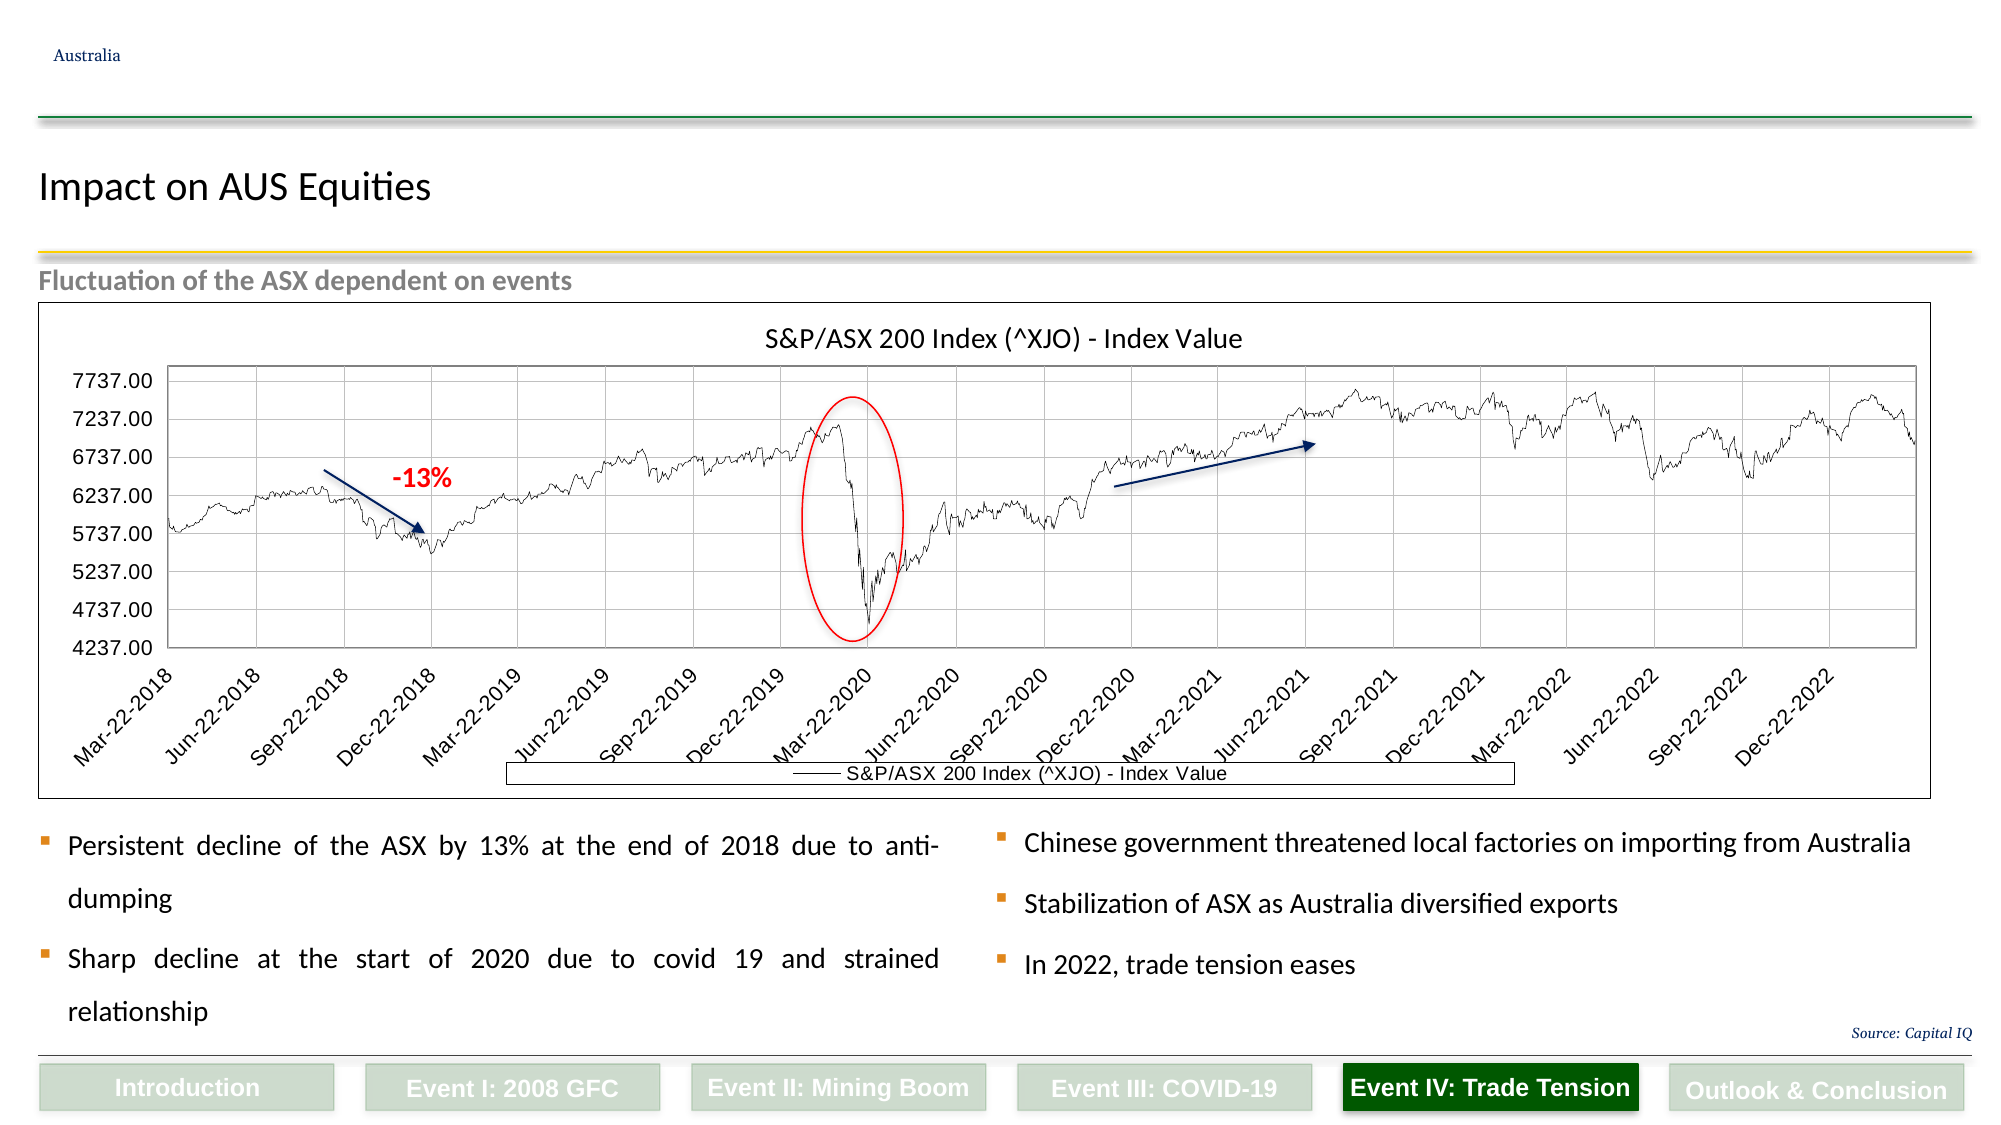

29
# Impact on AUS Equities
Fluctuation of the ASX dependent on events

### Chart: S&P/ASX 200 Index (^XJO) - Index Value

| Category |  |
|---|---|
| 43181 | 5937.150839417767 |
| 43182 | 5820.726561771449 |
| 43185 | 5790.4647755521755 |
| 43186 | 5832.299874887585 |
| 43187 | 5789.4648167143205 |
| 43188 | 5759.365448792179 |
| 43193 | 5751.9243690206085 |
| 43194 | 5761.351735363467 |
| 43195 | 5788.805736784835 |
| 43196 | 5788.739204208242 |
| 43199 | 5808.669093426504 |
| 43200 | 5856.969222142975 |
| 43201 | 5828.684018084399 |
| 43202 | 5815.531967375304 |
| 43203 | 5829.076727117664 |
| 43206 | 5841.33907564999 |
| 43207 | 5841.547364792036 |
| 43208 | 5861.421041765251 |
| 43209 | 5881.000493636684 |
| 43210 | 5868.776080778264 |
| 43213 | 5886.012875438526 |
| 43214 | 5921.5534820077755 |
| 43216 | 5910.772112657547 |
| 43217 | 5953.645569515059 |
| 43220 | 5982.732221745815 |
| 43221 | 6015.234003362055 |
| 43222 | 6050.184605173028 |
| 43223 | 6098.2751571384515 |
| 43224 | 6062.892883344359 |
| 43227 | 6084.472934216329 |
| 43228 | 6091.885346413466 |
| 43229 | 6108.023687066297 |
| 43230 | 6118.748371556803 |
| 43231 | 6116.187453798784 |
| 43234 | 6135.297015067103 |
| 43235 | 6097.818792166 |
| 43236 | 6106.9599602242915 |
| 43237 | 6094.2572149337475 |
| 43238 | 6087.357879923354 |
| 43241 | 6084.488616330492 |
| 43242 | 6041.870962834348 |
| 43243 | 6032.50623150196 |
| 43244 | 6037.080528836661 |
| 43245 | 6032.823975736777 |
| 43248 | 6004.02053307954 |
| 43249 | 6013.558339108157 |
| 43250 | 5984.734358084011 |
| 43251 | 6011.882592777161 |
| 43252 | 5990.389267563439 |
| 43255 | 6025.547700127115 |
| 43256 | 5994.875929182812 |
| 43257 | 6025.105676940617 |
| 43258 | 6057.29244179754 |
| 43259 | 6045.183029271418 |
| 43263 | 6054.437148298859 |
| 43264 | 6023.533102819211 |
| 43265 | 6016.635107098902 |
| 43266 | 6094.028849153201 |
| 43269 | 6104.127238093762 |
| 43270 | 6102.124034509603 |
| 43271 | 6172.579664830588 |
| 43272 | 6232.133844224728 |
| 43273 | 6225.224552944743 |
| 43276 | 6210.408153696055 |
| 43277 | 6197.611637594465 |
| 43278 | 6195.858600846046 |
| 43279 | 6215.388252802891 |
| 43280 | 6194.632554396524 |
| 43283 | 6177.79185633578 |
| 43284 | 6210.205715080139 |
| 43285 | 6183.386770490095 |
| 43286 | 6215.518953180131 |
| 43287 | 6272.2907251718825 |
| 43290 | 6286.040460995285 |
| 43291 | 6258.097228763602 |
| 43292 | 6215.59948099054 |
| 43293 | 6268.305427823754 |
| 43294 | 6268.3910136116065 |
| 43297 | 6241.51829302537 |
| 43298 | 6203.640012820368 |
| 43299 | 6245.110829694934 |
| 43300 | 6262.700186333566 |
| 43301 | 6285.851022093115 |
| 43304 | 6227.5555799190915 |
| 43305 | 6265.841824647544 |
| 43306 | 6247.645822154504 |
| 43307 | 6244.497504858477 |
| 43308 | 6300.227144025751 |
| 43311 | 6278.3923964571295 |
| 43312 | 6280.201038674716 |
| 43313 | 6275.717364094547 |
| 43314 | 6240.862392148052 |
| 43315 | 6234.776656047327 |
| 43318 | 6272.979237626602 |
| 43319 | 6253.93563891112 |
| 43320 | 6268.527864532736 |
| 43321 | 6297.65243406784 |
| 43322 | 6278.393482417285 |
| 43325 | 6252.171167345799 |
| 43326 | 6299.634815267402 |
| 43327 | 6329.018893369845 |
| 43328 | 6328.2934901102535 |
| 43329 | 6339.232660297316 |
| 43332 | 6344.993585071905 |
| 43333 | 6284.3779209285485 |
| 43334 | 6265.977575597703 |
| 43335 | 6244.370095051676 |
| 43336 | 6247.326839337684 |
| 43339 | 6268.870708421358 |
| 43340 | 6304.652771547699 |
| 43341 | 6352.236447393266 |
| 43342 | 6351.7620263127465 |
| 43343 | 6319.498202092467 |
| 43346 | 6310.874954275524 |
| 43347 | 6293.07083143492 |
| 43348 | 6230.446786605267 |
| 43349 | 6160.420266143571 |
| 43350 | 6143.8138644134515 |
| 43353 | 6141.697118458912 |
| 43354 | 6179.675560587779 |
| 43355 | 6175.920690851506 |
| 43356 | 6128.717045225666 |
| 43357 | 6165.329273029331 |
| 43360 | 6184.973263439982 |
| 43361 | 6161.45262115729 |
| 43362 | 6189.961165047069 |
| 43363 | 6169.451582128197 |
| 43364 | 6194.558805187348 |
| 43367 | 6186.873821134326 |
| 43368 | 6185.877514878336 |
| 43369 | 6192.275793818083 |
| 43370 | 6181.214947841335 |
| 43371 | 6207.5610087561145 |
| 43374 | 6172.260416100508 |
| 43375 | 6126.214473383677 |
| 43376 | 6146.070830205313 |
| 43377 | 6176.297370976854 |
| 43378 | 6185.485922471619 |
| 43381 | 6100.307589022595 |
| 43382 | 6041.070449758085 |
| 43383 | 6049.806909008564 |
| 43384 | 5883.7612089895865 |
| 43385 | 5895.670966435768 |
| 43388 | 5837.10043032515 |
| 43389 | 5869.881393760726 |
| 43390 | 5939.09459137848 |
| 43391 | 5942.414081557754 |
| 43392 | 5939.492940113677 |
| 43395 | 5904.93652320174 |
| 43396 | 5843.085719848212 |
| 43397 | 5829.025398669743 |
| 43398 | 5664.066179769546 |
| 43399 | 5665.158813226094 |
| 43402 | 5728.15472497169 |
| 43403 | 5805.101687884485 |
| 43404 | 5830.306968510361 |
| 43405 | 5840.795648815241 |
| 43406 | 5849.206576319491 |
| 43409 | 5818.143722570905 |
| 43410 | 5875.180146879964 |
| 43411 | 5896.868005353581 |
| 43412 | 5928.23588362057 |
| 43413 | 5921.848596173183 |
| 43416 | 5941.298500977965 |
| 43417 | 5834.226162404874 |
| 43418 | 5732.770349049317 |
| 43419 | 5736.018164944215 |
| 43420 | 5730.550873115637 |
| 43423 | 5693.659989228628 |
| 43424 | 5671.786446966413 |
| 43425 | 5642.772704468966 |
| 43426 | 5691.280627819695 |
| 43427 | 5716.204992156387 |
| 43430 | 5671.571021411859 |
| 43431 | 5728.282958350104 |
| 43432 | 5725.07821027645 |
| 43433 | 5758.416213644232 |
| 43434 | 5667.157136620581 |
| 43437 | 5771.162498339438 |
| 43438 | 5713.143474378916 |
| 43439 | 5668.351127419128 |
| 43440 | 5657.653167840962 |
| 43441 | 5681.49091952167 |
| 43444 | 5552.498758408908 |
| 43445 | 5575.8817025958015 |
| 43446 | 5653.4590125566665 |
| 43447 | 5661.61020394081 |
| 43448 | 5601.976263635281 |
| 43451 | 5658.273078137036 |
| 43452 | 5589.469092325254 |
| 43453 | 5580.595627854946 |
| 43454 | 5505.821844508206 |
| 43455 | 5467.639163038261 |
| 43458 | 5493.816896599142 |
| 43461 | 5597.237687121431 |
| 43462 | 5654.323798790461 |
| 43465 | 5646.369379084821 |
| 43467 | 5557.7549492911285 |
| 43468 | 5633.4048862663585 |
| 43469 | 5619.354933740293 |
| 43472 | 5683.188740341558 |
| 43473 | 5722.438786179228 |
| 43474 | 5778.288845424273 |
| 43475 | 5795.270038778043 |
| 43476 | 5774.583693877004 |
| 43479 | 5773.3720349469895 |
| 43480 | 5814.564569875493 |
| 43481 | 5835.159221910583 |
| 43482 | 5850.054206683106 |
| 43483 | 5879.593837656181 |
| 43486 | 5890.381536398068 |
| 43487 | 5858.788097326525 |
| 43488 | 5843.722373792209 |
| 43489 | 5865.692222561329 |
| 43490 | 5905.605082080318 |
| 43494 | 5874.165333892694 |
| 43495 | 5886.7134242437805 |
| 43496 | 5864.654491320471 |
| 43497 | 5862.830957931266 |
| 43500 | 5891.2010853923275 |
| 43501 | 6005.91522770149 |
| 43502 | 6026.145697858986 |
| 43503 | 6092.464225594971 |
| 43504 | 6071.4581954673995 |
| 43507 | 6060.849273756471 |
| 43508 | 6079.078060522966 |
| 43509 | 6063.569419166575 |
| 43510 | 6059.385315906609 |
| 43511 | 6066.101476159487 |
| 43514 | 6089.836360584818 |
| 43515 | 6106.87956825648 |
| 43516 | 6096.489640876651 |
| 43517 | 6139.248496942694 |
| 43518 | 6167.312713578059 |
| 43521 | 6186.3219610569995 |
| 43522 | 6128.391019348678 |
| 43523 | 6150.2698459146795 |
| 43524 | 6168.992346201231 |
| 43525 | 6192.732812266666 |
| 43528 | 6217.407533395841 |
| 43529 | 6199.292343442783 |
| 43530 | 6245.6153244718325 |
| 43531 | 6263.885007292187 |
| 43532 | 6203.7607472011005 |
| 43535 | 6180.190275103215 |
| 43536 | 6174.822533621563 |
| 43537 | 6161.185706781199 |
| 43538 | 6179.5885528851395 |
| 43539 | 6175.172810710421 |
| 43542 | 6190.527812137341 |
| 43543 | 6184.790480812465 |
| 43544 | 6165.3483948600815 |
| 43545 | 6167.16631714162 |
| 43546 | 6195.231543222615 |
| 43549 | 6126.210259479014 |
| 43550 | 6130.588300491827 |
| 43551 | 6135.971049810561 |
| 43552 | 6176.077740591421 |
| 43553 | 6180.730720106353 |
| 43556 | 6216.959220914565 |
| 43557 | 6242.360472077712 |
| 43558 | 6285.045680326773 |
| 43559 | 6232.7509202229485 |
| 43560 | 6181.258654694332 |
| 43563 | 6221.351842859669 |
| 43564 | 6221.815740975102 |
| 43565 | 6223.544270804759 |
| 43566 | 6198.671844832525 |
| 43567 | 6251.323390592584 |
| 43570 | 6251.4368703986465 |
| 43571 | 6277.447600344717 |
| 43572 | 6256.376044947561 |
| 43573 | 6259.814536694744 |
| 43578 | 6319.417608594312 |
| 43579 | 6382.143466064816 |
| 43581 | 6385.64586341239 |
| 43584 | 6359.49316131457 |
| 43585 | 6325.465576950631 |
| 43586 | 6375.8892973025295 |
| 43587 | 6338.407803176557 |
| 43588 | 6335.797277554656 |
| 43591 | 6283.724434308329 |
| 43592 | 6295.6788667026585 |
| 43593 | 6269.145566829085 |
| 43594 | 6295.328472430818 |
| 43595 | 6310.85220245839 |
| 43598 | 6297.591883980493 |
| 43599 | 6239.912622607016 |
| 43600 | 6284.204111404326 |
| 43601 | 6327.835437387456 |
| 43602 | 6365.299274145564 |
| 43605 | 6476.148912326836 |
| 43606 | 6500.140642124013 |
| 43607 | 6510.711621828282 |
| 43608 | 6491.793819775219 |
| 43609 | 6456.043484428003 |
| 43612 | 6451.892535945719 |
| 43613 | 6484.835002139986 |
| 43614 | 6440.026052387111 |
| 43615 | 6392.125646037771 |
| 43616 | 6396.852378287208 |
| 43619 | 6320.549564259083 |
| 43620 | 6332.363203079953 |
| 43621 | 6358.5207077378955 |
| 43622 | 6382.9640588069715 |
| 43623 | 6443.891475520551 |
| 43627 | 6546.293333149043 |
| 43628 | 6543.741922645377 |
| 43629 | 6542.415807817254 |
| 43630 | 6553.996652746426 |
| 43633 | 6530.91263020688 |
| 43634 | 6569.998868352563 |
| 43635 | 6648.1291474758755 |
| 43636 | 6687.412544849942 |
| 43637 | 6650.783076127482 |
| 43640 | 6665.436599853288 |
| 43641 | 6658.028097089109 |
| 43642 | 6640.48527666639 |
| 43643 | 6666.312333495509 |
| 43644 | 6618.7722461302665 |
| 43647 | 6648.06287305072 |
| 43648 | 6653.211596018877 |
| 43649 | 6685.45873540468 |
| 43650 | 6718.021593818745 |
| 43651 | 6751.284368539712 |
| 43654 | 6672.2496250147615 |
| 43655 | 6665.691011235202 |
| 43656 | 6689.7895366248285 |
| 43657 | 6716.139468499226 |
| 43658 | 6696.547439387441 |
| 43661 | 6652.989164199826 |
| 43662 | 6640.971297130688 |
| 43663 | 6673.255697335824 |
| 43664 | 6649.1151057981715 |
| 43665 | 6700.3471982217125 |
| 43668 | 6691.238011553914 |
| 43669 | 6724.627010967753 |
| 43670 | 6776.673745325874 |
| 43671 | 6818.028701421823 |
| 43672 | 6793.388460871925 |
| 43675 | 6825.7977739080025 |
| 43676 | 6845.083410743237 |
| 43677 | 6812.56028947625 |
| 43678 | 6788.926098919104 |
| 43679 | 6768.571199410261 |
| 43682 | 6640.3010926805055 |
| 43683 | 6478.0899775099915 |
| 43684 | 6519.45771421967 |
| 43685 | 6568.149135716704 |
| 43686 | 6584.433537692792 |
| 43689 | 6590.265515741011 |
| 43690 | 6568.537600319136 |
| 43691 | 6595.898104808815 |
| 43692 | 6408.094357340226 |
| 43693 | 6405.52787810273 |
| 43696 | 6467.434623347624 |
| 43697 | 6544.956577193843 |
| 43698 | 6483.265071474967 |
| 43699 | 6501.807800765447 |
| 43700 | 6523.131362936559 |
| 43703 | 6440.052993933212 |
| 43704 | 6471.216401453913 |
| 43705 | 6500.640180810271 |
| 43706 | 6507.394631718079 |
| 43707 | 6604.215132767065 |
| 43710 | 6579.407809762929 |
| 43711 | 6573.3972063899155 |
| 43712 | 6553.006464471853 |
| 43713 | 6613.164426584028 |
| 43714 | 6647.328423761052 |
| 43717 | 6647.963967444517 |
| 43718 | 6614.05562634409 |
| 43719 | 6638.040673939638 |
| 43720 | 6654.865848144221 |
| 43721 | 6669.177522140165 |
| 43724 | 6673.479839169901 |
| 43725 | 6695.2526439421 |
| 43726 | 6681.593956521843 |
| 43727 | 6717.4761804939 |
| 43728 | 6730.752303285562 |
| 43731 | 6749.723662298577 |
| 43732 | 6748.869037639098 |
| 43733 | 6710.2232712719815 |
| 43734 | 6677.581253165736 |
| 43735 | 6716.117129091133 |
| 43738 | 6688.348162052315 |
| 43739 | 6742.848578629114 |
| 43740 | 6639.94182092798 |
| 43741 | 6492.990305290246 |
| 43742 | 6517.079520455739 |
| 43745 | 6563.5615075645655 |
| 43746 | 6593.424853137766 |
| 43747 | 6546.724492515557 |
| 43748 | 6547.075714630038 |
| 43749 | 6606.80691680254 |
| 43752 | 6642.586407266325 |
| 43753 | 6652.006791178682 |
| 43754 | 6736.542729257028 |
| 43755 | 6684.684181507878 |
| 43756 | 6649.683614594148 |
| 43759 | 6652.507954914381 |
| 43760 | 6672.182243709449 |
| 43761 | 6673.092050759118 |
| 43762 | 6693.647369166334 |
| 43763 | 6739.220582907068 |
| 43766 | 6740.707212457419 |
| 43767 | 6745.418006901357 |
| 43768 | 6689.482368510894 |
| 43769 | 6663.374422301171 |
| 43770 | 6669.094693706255 |
| 43773 | 6686.86607845633 |
| 43774 | 6697.124017177009 |
| 43775 | 6660.1583166233295 |
| 43776 | 6726.634355222488 |
| 43777 | 6724.111343884143 |
| 43780 | 6772.524936919143 |
| 43781 | 6752.97106381729 |
| 43782 | 6698.358099066981 |
| 43783 | 6735.0533326593195 |
| 43784 | 6793.720755656864 |
| 43787 | 6766.82101423394 |
| 43788 | 6814.2188112398735 |
| 43789 | 6722.421655055597 |
| 43790 | 6672.911673668771 |
| 43791 | 6709.777006119099 |
| 43794 | 6731.408196962208 |
| 43795 | 6787.529774740519 |
| 43796 | 6850.600589849669 |
| 43797 | 6863.998392154651 |
| 43798 | 6845.99644612687 |
| 43801 | 6862.266526619094 |
| 43802 | 6712.293847643653 |
| 43803 | 6606.511721748436 |
| 43804 | 6682.952231570083 |
| 43805 | 6707.016162563657 |
| 43808 | 6730.025277621648 |
| 43809 | 6706.905044289264 |
| 43810 | 6752.636926825858 |
| 43811 | 6708.831328116067 |
| 43812 | 6739.677483173967 |
| 43815 | 6849.712116970996 |
| 43816 | 6847.283685679518 |
| 43817 | 6851.420120618536 |
| 43818 | 6833.113689232446 |
| 43819 | 6816.320847480694 |
| 43822 | 6785.141247670046 |
| 43823 | 6794.157087026218 |
| 43826 | 6821.6527631624795 |
| 43829 | 6804.8548559405845 |
| 43830 | 6684.074554858969 |
| 43832 | 6690.582679803968 |
| 43833 | 6733.491391878353 |
| 43836 | 6735.706579866371 |
| 43837 | 6826.437811969754 |
| 43838 | 6817.624859102491 |
| 43839 | 6874.230421190628 |
| 43840 | 6929.026506734869 |
| 43843 | 6903.669334163425 |
| 43844 | 6962.152288757389 |
| 43845 | 6994.8397564867255 |
| 43846 | 7041.780217069863 |
| 43847 | 7064.129920085822 |
| 43850 | 7079.51493655703 |
| 43851 | 7066.3452738744145 |
| 43852 | 7132.726984273232 |
| 43853 | 7087.962846864644 |
| 43854 | 7090.542583162626 |
| 43858 | 6994.455248084116 |
| 43859 | 7031.523083298303 |
| 43860 | 7008.429407729445 |
| 43861 | 7017.222152017045 |
| 43864 | 6923.2530328819985 |
| 43865 | 6948.744937315727 |
| 43866 | 6976.053025146038 |
| 43867 | 7049.199451150201 |
| 43868 | 7022.57969819905 |
| 43871 | 7012.529486907326 |
| 43872 | 7055.305453807977 |
| 43873 | 7088.229613267821 |
| 43874 | 7103.227625516373 |
| 43875 | 7130.204413267417 |
| 43878 | 7125.051630133263 |
| 43879 | 7113.701269479557 |
| 43880 | 7144.55853543143 |
| 43881 | 7162.493920667428 |
| 43882 | 7138.961954454204 |
| 43885 | 6978.27490459654 |
| 43886 | 6866.6043855573735 |
| 43887 | 6708.1032622771345 |
| 43888 | 6657.85247726557 |
| 43889 | 6441.209826088797 |
| 43892 | 6391.518155189403 |
| 43893 | 6435.68238979882 |
| 43894 | 6325.3752921169935 |
| 43895 | 6395.734624056126 |
| 43896 | 6216.211340527413 |
| 43899 | 5760.556386737229 |
| 43900 | 5939.645614762487 |
| 43901 | 5725.867075048163 |
| 43902 | 5304.6281987436 |
| 43903 | 5539.29551136085 |
| 43906 | 5002.015777885621 |
| 43907 | 5293.41011780609 |
| 43908 | 4953.201645586783 |
| 43909 | 4782.941496041164 |
| 43910 | 4816.6296183996565 |
| 43913 | 4546.034579383115 |
| 43914 | 4735.654916406984 |
| 43915 | 4998.066955824304 |
| 43916 | 5113.286763021869 |
| 43917 | 4842.428387882996 |
| 43920 | 5181.379721160102 |
| 43921 | 5076.8273490280035 |
| 43922 | 5258.636197294469 |
| 43923 | 5154.3020672458715 |
| 43924 | 5067.482628807998 |
| 43927 | 5286.809001138909 |
| 43928 | 5252.285476976324 |
| 43929 | 5206.942301568711 |
| 43930 | 5387.315348012503 |
| 43935 | 5488.107528916207 |
| 43936 | 5466.668020315187 |
| 43937 | 5416.281855520913 |
| 43938 | 5487.540573310354 |
| 43941 | 5353.008735700288 |
| 43942 | 5221.297446122114 |
| 43943 | 5221.248565676558 |
| 43944 | 5217.112369803289 |
| 43945 | 5242.621888697546 |
| 43948 | 5321.438465777564 |
| 43949 | 5313.0956823014 |
| 43950 | 5393.425299181454 |
| 43951 | 5522.353027611062 |
| 43952 | 5245.889707165661 |
| 43955 | 5319.846164799264 |
| 43956 | 5407.0670838564165 |
| 43957 | 5384.606659891263 |
| 43958 | 5364.203200453201 |
| 43959 | 5391.078223456782 |
| 43962 | 5461.22155377208 |
| 43963 | 5403.048950012055 |
| 43964 | 5421.851515467475 |
| 43965 | 5328.717779322831 |
| 43966 | 5404.806270383472 |
| 43969 | 5460.539707216761 |
| 43970 | 5559.520327693241 |
| 43971 | 5573.046230978577 |
| 43972 | 5550.431257488332 |
| 43973 | 5497.027289288768 |
| 43976 | 5615.586922883474 |
| 43977 | 5780.048858492161 |
| 43978 | 5775.010881166479 |
| 43979 | 5851.104641322454 |
| 43980 | 5755.68973481423 |
| 43983 | 5819.150629934933 |
| 43984 | 5835.092938987802 |
| 43985 | 5941.597936376377 |
| 43986 | 5991.821620477655 |
| 43987 | 5998.715360733092 |
| 43991 | 6144.948251542942 |
| 43992 | 6148.426135595936 |
| 43993 | 5960.63978903977 |
| 43994 | 5847.813460126308 |
| 43997 | 5719.829120676715 |
| 43998 | 5942.301970023879 |
| 43999 | 5991.7728077146385 |
| 44000 | 5936.468441614008 |
| 44001 | 5942.578746811737 |
| 44004 | 5944.5442771191565 |
| 44005 | 5954.406590125775 |
| 44006 | 5965.745101119588 |
| 44007 | 5817.675688846672 |
| 44008 | 5904.07952551869 |
| 44011 | 5815.031200560903 |
| 44012 | 5897.882053991023 |
| 44013 | 5934.398101892758 |
| 44014 | 6032.713353924686 |
| 44015 | 6057.877125796656 |
| 44018 | 6014.607120274968 |
| 44019 | 6012.923627542924 |
| 44020 | 5920.300816071163 |
| 44021 | 5955.455081011622 |
| 44022 | 5919.216580851898 |
| 44025 | 5977.516324440724 |
| 44026 | 5941.080813888075 |
| 44027 | 6052.923226432165 |
| 44028 | 6010.863585205794 |
| 44029 | 6033.626260180038 |
| 44032 | 6001.565836629314 |
| 44033 | 6156.296935022009 |
| 44034 | 6075.064375657622 |
| 44035 | 6094.496587711847 |
| 44036 | 6023.998187851993 |
| 44039 | 6044.172623183878 |
| 44040 | 6020.549750797805 |
| 44041 | 6006.385332159629 |
| 44042 | 6051.080404776682 |
| 44043 | 5927.780634372552 |
| 44046 | 5926.092293678014 |
| 44047 | 6037.554182460355 |
| 44048 | 6001.296252638191 |
| 44049 | 6042.19058990639 |
| 44050 | 6004.838518974548 |
| 44053 | 6110.198979294014 |
| 44054 | 6138.650311085002 |
| 44055 | 6132.048919920365 |
| 44056 | 6090.9958402913835 |
| 44057 | 6126.249213505502 |
| 44060 | 6076.379090858854 |
| 44061 | 6123.36185763111 |
| 44062 | 6167.640595250866 |
| 44063 | 6120.02362905562 |
| 44064 | 6111.183564492206 |
| 44067 | 6129.571764466501 |
| 44068 | 6161.391148624215 |
| 44069 | 6116.361212675195 |
| 44070 | 6126.2309494179735 |
| 44071 | 6073.812675360084 |
| 44074 | 6060.4624247816655 |
| 44075 | 5953.404780193021 |
| 44076 | 6063.20890825515 |
| 44077 | 6112.605654299124 |
| 44078 | 5925.509040143211 |
| 44081 | 5944.806857149813 |
| 44082 | 6007.835675692053 |
| 44083 | 5878.629623703547 |
| 44084 | 5908.517102715297 |
| 44085 | 5859.422184929883 |
| 44088 | 5899.5237086541865 |
| 44089 | 5894.8286447222345 |
| 44090 | 5956.132187746784 |
| 44091 | 5883.216066049221 |
| 44092 | 5864.503914117297 |
| 44095 | 5822.623685915801 |
| 44096 | 5784.065268033181 |
| 44097 | 5923.925729070831 |
| 44098 | 5875.943666939097 |
| 44099 | 5964.922438235872 |
| 44102 | 5952.315465884806 |
| 44103 | 5952.054951311392 |
| 44104 | 5815.940691842397 |
| 44105 | 5872.933764845986 |
| 44106 | 5791.501036375429 |
| 44109 | 5941.582663153102 |
| 44110 | 5962.071030615859 |
| 44111 | 6036.382117865411 |
| 44112 | 6102.041647711505 |
| 44113 | 6102.168838731687 |
| 44116 | 6131.965396106441 |
| 44117 | 6195.7470039091095 |
| 44118 | 6179.16721151904 |
| 44119 | 6210.300377322615 |
| 44120 | 6176.79227334749 |
| 44123 | 6229.382840774603 |
| 44124 | 6184.577813402523 |
| 44125 | 6191.803714659063 |
| 44126 | 6173.754075961779 |
| 44127 | 6167.046926771925 |
| 44130 | 6155.628096469046 |
| 44131 | 6051.020045513687 |
| 44132 | 6057.739089874185 |
| 44133 | 5960.340093187362 |
| 44134 | 5927.579970780113 |
| 44137 | 5951.296470818832 |
| 44138 | 6066.362672273012 |
| 44139 | 6062.127692680794 |
| 44140 | 6139.612620046922 |
| 44141 | 6190.178475092976 |
| 44144 | 6298.796979771929 |
| 44145 | 6340.532529505743 |
| 44146 | 6449.679538438969 |
| 44147 | 6418.223180354859 |
| 44148 | 6405.221867168973 |
| 44151 | 6484.326812523644 |
| 44152 | 6498.210609019179 |
| 44153 | 6531.0979186156155 |
| 44154 | 6547.2249654975085 |
| 44155 | 6539.17426567029 |
| 44158 | 6561.5862563424635 |
| 44159 | 6644.065779495227 |
| 44160 | 6683.330744226076 |
| 44161 | 6636.375827181427 |
| 44162 | 6601.051888374343 |
| 44165 | 6517.807177546538 |
| 44166 | 6588.537007759445 |
| 44167 | 6590.204321416513 |
| 44168 | 6615.27021528186 |
| 44169 | 6634.082149284723 |
| 44172 | 6675.020938506395 |
| 44173 | 6687.732810634912 |
| 44174 | 6728.47384533892 |
| 44175 | 6683.12290414036 |
| 44176 | 6642.580132750155 |
| 44179 | 6660.248394232636 |
| 44180 | 6631.343575504383 |
| 44181 | 6679.225555327401 |
| 44182 | 6756.673119115119 |
| 44183 | 6675.468146144871 |
| 44186 | 6669.885430392931 |
| 44187 | 6599.57113832237 |
| 44188 | 6643.13499050276 |
| 44189 | 6664.772926333153 |
| 44194 | 6700.290611579127 |
| 44195 | 6682.432287794678 |
| 44196 | 6587.095513813023 |
| 44200 | 6684.247018646262 |
| 44201 | 6681.8575438163525 |
| 44202 | 6607.053966481407 |
| 44203 | 6711.952899222586 |
| 44204 | 6757.86908167207 |
| 44207 | 6697.161409520695 |
| 44208 | 6679.08294221882 |
| 44209 | 6686.6021728703445 |
| 44210 | 6715.34992087312 |
| 44211 | 6715.4319139036015 |
| 44214 | 6663.035867600326 |
| 44215 | 6742.618895801987 |
| 44216 | 6770.401527708644 |
| 44217 | 6823.711822520343 |
| 44218 | 6800.3655753759085 |
| 44221 | 6824.712833537414 |
| 44223 | 6780.565564738731 |
| 44224 | 6649.693989141384 |
| 44225 | 6607.357307794409 |
| 44228 | 6662.963175624761 |
| 44229 | 6762.601917374175 |
| 44230 | 6824.60489586538 |
| 44231 | 6765.496156213683 |
| 44232 | 6840.530736583654 |
| 44235 | 6880.67735487221 |
| 44236 | 6821.22498139769 |
| 44237 | 6856.903710819743 |
| 44238 | 6850.109471061923 |
| 44239 | 6806.7413945592 |
| 44242 | 6868.915502262441 |
| 44243 | 6917.274342978408 |
| 44244 | 6885.220622082833 |
| 44245 | 6885.872870669505 |
| 44246 | 6793.793019278467 |
| 44249 | 6780.894002010977 |
| 44250 | 6839.171070265152 |
| 44251 | 6777.817042901643 |
| 44252 | 6834.030583256849 |
| 44253 | 6673.267995261696 |
| 44256 | 6789.552315240191 |
| 44257 | 6762.271809147859 |
| 44258 | 6817.98069515276 |
| 44259 | 6760.711004690958 |
| 44260 | 6710.845939228907 |
| 44263 | 6739.572050390997 |
| 44264 | 6771.160761314653 |
| 44265 | 6714.104998978758 |
| 44266 | 6713.922346683084 |
| 44267 | 6766.810363793982 |
| 44270 | 6773.012892091149 |
| 44271 | 6827.135902193845 |
| 44272 | 6795.231391041572 |
| 44273 | 6745.910010827258 |
| 44274 | 6708.221606894299 |
| 44277 | 6752.45551864698 |
| 44278 | 6745.400524690292 |
| 44279 | 6778.768801785248 |
| 44280 | 6790.557700046377 |
| 44281 | 6824.229107215291 |
| 44284 | 6799.492595026111 |
| 44285 | 6738.446553908392 |
| 44286 | 6790.666451715131 |
| 44287 | 6828.694374091526 |
| 44292 | 6885.8635507688105 |
| 44293 | 6928.019238392015 |
| 44294 | 6998.769340394479 |
| 44295 | 6995.174244370168 |
| 44298 | 6973.9552175892495 |
| 44299 | 6976.92283923696 |
| 44300 | 7023.09899562751 |
| 44301 | 7058.623002036706 |
| 44302 | 7063.454295618688 |
| 44305 | 7065.637463255523 |
| 44306 | 7017.764659772019 |
| 44307 | 6997.482638752137 |
| 44308 | 7055.449371494871 |
| 44309 | 7060.706615295481 |
| 44312 | 7045.558138403934 |
| 44313 | 7033.830305739982 |
| 44314 | 7064.667704532896 |
| 44315 | 7082.279938887444 |
| 44316 | 7025.8173943297425 |
| 44319 | 7028.797635075449 |
| 44320 | 7067.854012803408 |
| 44321 | 7095.816146422965 |
| 44322 | 7061.69302031391 |
| 44323 | 7080.8279197750535 |
| 44326 | 7172.803113730708 |
| 44327 | 7096.969262185707 |
| 44328 | 7044.873565543048 |
| 44329 | 6982.721025974076 |
| 44330 | 7014.241274576069 |
| 44333 | 7023.563070069866 |
| 44334 | 7065.981235961279 |
| 44335 | 6931.662303652747 |
| 44336 | 7019.563710845014 |
| 44337 | 7030.25524540953 |
| 44340 | 7045.9318252480325 |
| 44341 | 7115.188441268862 |
| 44342 | 7092.5263464833315 |
| 44343 | 7094.873969901007 |
| 44344 | 7179.508091459914 |
| 44347 | 7161.6268395827265 |
| 44348 | 7142.5686199945785 |
| 44349 | 7217.817866103664 |
| 44350 | 7260.146796728175 |
| 44351 | 7295.351699772815 |
| 44354 | 7281.893283235553 |
| 44355 | 7292.589606761875 |
| 44356 | 7270.202365989619 |
| 44357 | 7302.499397760551 |
| 44358 | 7312.333081040069 |
| 44362 | 7379.470341018652 |
| 44363 | 7386.174112741284 |
| 44364 | 7359.035790098529 |
| 44365 | 7368.851019211986 |
| 44368 | 7235.31425897325 |
| 44369 | 7342.200487085613 |
| 44370 | 7298.452123484647 |
| 44371 | 7275.270976193262 |
| 44372 | 7308.0450803569 |
| 44375 | 7307.288990757354 |
| 44376 | 7301.237681590839 |
| 44377 | 7313.02296719748 |
| 44378 | 7265.574029903863 |
| 44379 | 7308.553877064331 |
| 44382 | 7314.951171401248 |
| 44383 | 7261.775508348078 |
| 44384 | 7326.850894590535 |
| 44385 | 7341.424984475868 |
| 44386 | 7273.294572021576 |
| 44389 | 7333.464526213007 |
| 44390 | 7332.056061689694 |
| 44391 | 7354.694208306433 |
| 44392 | 7335.917661503078 |
| 44393 | 7348.122827041061 |
| 44396 | 7285.981559269364 |
| 44397 | 7252.229220056085 |
| 44398 | 7308.719502734019 |
| 44399 | 7386.407023113251 |
| 44400 | 7394.351387399252 |
| 44403 | 7394.26526369902 |
| 44404 | 7431.362231970687 |
| 44405 | 7379.286816360854 |
| 44406 | 7417.391268249625 |
| 44407 | 7392.623621737264 |
| 44410 | 7491.449486147867 |
| 44411 | 7474.480004658479 |
| 44412 | 7503.18021859762 |
| 44413 | 7511.147292952135 |
| 44414 | 7538.415742954279 |
| 44417 | 7538.414025485224 |
| 44418 | 7562.560820506685 |
| 44419 | 7584.303080011887 |
| 44420 | 7588.185640646425 |
| 44421 | 7628.922626541864 |
| 44424 | 7582.4549660416515 |
| 44425 | 7511.03012997899 |
| 44426 | 7502.147643271927 |
| 44427 | 7464.636736926593 |
| 44428 | 7460.872108279892 |
| 44431 | 7489.9282063761775 |
| 44432 | 7502.982182070283 |
| 44433 | 7531.864838289336 |
| 44434 | 7491.224854210783 |
| 44435 | 7488.286112563613 |
| 44438 | 7504.535911576291 |
| 44439 | 7534.89956494007 |
| 44440 | 7527.13375575012 |
| 44441 | 7485.744780684751 |
| 44442 | 7522.910131141084 |
| 44445 | 7528.49086909791 |
| 44446 | 7530.339166133425 |
| 44447 | 7512.012096000809 |
| 44448 | 7369.526161338089 |
| 44449 | 7406.627138858979 |
| 44452 | 7425.208753848437 |
| 44453 | 7437.298562979773 |
| 44454 | 7417.031809642128 |
| 44455 | 7460.214534808504 |
| 44456 | 7403.721494875332 |
| 44459 | 7248.170088497523 |
| 44460 | 7273.826175251558 |
| 44461 | 7296.943072000674 |
| 44462 | 7370.216721281361 |
| 44463 | 7342.622384758231 |
| 44466 | 7384.1735113229715 |
| 44467 | 7275.552076290235 |
| 44468 | 7196.713193183031 |
| 44469 | 7332.159324891264 |
| 44470 | 7185.545470080498 |
| 44473 | 7278.538238108785 |
| 44474 | 7248.356354551623 |
| 44475 | 7206.545218212878 |
| 44476 | 7256.661792850607 |
| 44477 | 7320.090821239141 |
| 44480 | 7299.794564255363 |
| 44481 | 7280.72860622644 |
| 44482 | 7272.543302396913 |
| 44483 | 7311.730702892023 |
| 44484 | 7361.976693212937 |
| 44487 | 7381.068454682184 |
| 44488 | 7374.850181693336 |
| 44489 | 7413.671083610569 |
| 44490 | 7415.370094710407 |
| 44491 | 7415.475043205035 |
| 44494 | 7440.9967562435795 |
| 44495 | 7443.420431441055 |
| 44496 | 7448.707987473739 |
| 44497 | 7430.37716040869 |
| 44498 | 7323.736944424906 |
| 44501 | 7370.776322003061 |
| 44502 | 7324.321556946271 |
| 44503 | 7392.727156180898 |
| 44504 | 7427.986648922372 |
| 44505 | 7456.9359842808235 |
| 44508 | 7452.208772156763 |
| 44509 | 7434.1990941181375 |
| 44510 | 7423.90423833684 |
| 44511 | 7381.948424948316 |
| 44512 | 7443.048153334779 |
| 44515 | 7470.109426728865 |
| 44516 | 7420.434716181925 |
| 44517 | 7369.933346227497 |
| 44518 | 7379.202859972561 |
| 44519 | 7396.544825870972 |
| 44522 | 7353.077937307354 |
| 44523 | 7410.5651315559 |
| 44524 | 7399.4402322073865 |
| 44525 | 7407.292156767847 |
| 44526 | 7279.347475290694 |
| 44529 | 7239.81910666394 |
| 44530 | 7255.969794237103 |
| 44531 | 7235.850485752187 |
| 44532 | 7225.18035401086 |
| 44533 | 7241.166440221434 |
| 44536 | 7245.070859773553 |
| 44537 | 7313.897331003279 |
| 44538 | 7405.446434696442 |
| 44539 | 7384.456003379142 |
| 44540 | 7353.511035900497 |
| 44543 | 7379.261417145383 |
| 44544 | 7378.384675650777 |
| 44545 | 7327.080379152747 |
| 44546 | 7295.660362822471 |
| 44547 | 7303.974169294976 |
| 44550 | 7292.160058867184 |
| 44551 | 7355.048071641672 |
| 44552 | 7364.767788307033 |
| 44553 | 7387.568843354762 |
| 44554 | 7420.295123111799 |
| 44559 | 7509.805301164147 |
| 44560 | 7513.3725568377295 |
| 44561 | 7444.641511233622 |
| 44565 | 7589.757094913316 |
| 44566 | 7565.845089215632 |
| 44567 | 7358.315091176015 |
| 44568 | 7453.347006157978 |
| 44571 | 7447.069984853674 |
| 44572 | 7390.123006771909 |
| 44573 | 7438.902886735222 |
| 44574 | 7474.35571401226 |
| 44575 | 7393.8594752134595 |
| 44578 | 7417.304919851836 |
| 44579 | 7408.775062740261 |
| 44580 | 7332.495584282053 |
| 44581 | 7342.385873171058 |
| 44582 | 7175.814184264981 |
| 44585 | 7139.54752945578 |
| 44586 | 6961.625742458928 |
| 44588 | 6838.282040638583 |
| 44589 | 6988.143273650871 |
| 44592 | 6971.632345268067 |
| 44593 | 7006.034503784081 |
| 44594 | 7087.6871341444385 |
| 44595 | 7078.0124976545585 |
| 44596 | 7120.212188915201 |
| 44599 | 7110.84907522181 |
| 44600 | 7186.691070179848 |
| 44601 | 7268.33372728806 |
| 44602 | 7288.453393 |
| 44603 | 7217.269674 |
| 44606 | 7243.911386 |
| 44607 | 7206.932021004951 |
| 44608 | 7284.932098024292 |
| 44609 | 7296.175960271665 |
| 44610 | 7221.715642377119 |
| 44613 | 7233.62723919802 |
| 44614 | 7161.275635750116 |
| 44615 | 7205.686838121387 |
| 44616 | 6990.62657589053 |
| 44617 | 6997.814279 |
| 44620 | 7049.124604 |
| 44621 | 7096.546712127325 |
| 44622 | 7116.657713484776 |
| 44623 | 7151.404373856488 |
| 44624 | 7110.828377991483 |
| 44627 | 7038.585675206327 |
| 44628 | 6980.328837657028 |
| 44629 | 7053.033852545911 |
| 44630 | 7130.832892383769 |
| 44631 | 7063.6006565727785 |
| 44634 | 7149.40293778797 |
| 44635 | 7097.445665943215 |
| 44636 | 7175.2348092191 |
| 44637 | 7250.796399094199 |
| 44638 | 7294.354028192615 |
| 44641 | 7278.5486907499935 |
| 44642 | 7341.101410063361 |
| 44643 | 7377.869035099966 |
| 44644 | 7387.0650772080535 |
| 44645 | 7406.247830669244 |
| 44648 | 7412.417299128929 |
| 44649 | 7464.262586612751 |
| 44650 | 7514.523093804092 |
| 44651 | 7499.587765157634 |
| 44652 | 7493.798594631279 |
| 44655 | 7513.731504243543 |
| 44656 | 7527.856396805944 |
| 44657 | 7490.087782137611 |
| 44658 | 7442.83380163689 |
| 44659 | 7477.99134831204 |
| 44662 | 7485.188486649539 |
| 44663 | 7453.980765963165 |
| 44664 | 7479.016272811236 |
| 44665 | 7523.431299246757 |
| 44670 | 7565.207317034319 |
| 44671 | 7569.230244457119 |
| 44672 | 7592.789311789974 |
| 44673 | 7473.278246790911 |
| 44677 | 7317.978133936628 |
| 44678 | 7261.166527995414 |
| 44679 | 7356.886067223783 |
| 44680 | 7435.013462514822 |
| 44683 | 7346.989706184317 |
| 44684 | 7316.186229317158 |
| 44685 | 7304.677851728671 |
| 44686 | 7364.65006965182 |
| 44687 | 7205.63841728515 |
| 44690 | 7120.653111020233 |
| 44691 | 7051.155352757051 |
| 44692 | 7064.682379292592 |
| 44693 | 6941.031038069612 |
| 44694 | 7075.112101717538 |
| 44697 | 7093.026726857043 |
| 44698 | 7112.527842469144 |
| 44699 | 7182.661331690183 |
| 44700 | 7064.459847587476 |
| 44701 | 7145.644148563897 |
| 44704 | 7148.892225417736 |
| 44705 | 7128.8315151820325 |
| 44706 | 7155.23690404393 |
| 44707 | 7105.880892236947 |
| 44708 | 7182.708504954147 |
| 44711 | 7286.559239396159 |
| 44712 | 7211.172371162857 |
| 44713 | 7233.97526029956 |
| 44714 | 7175.938524851123 |
| 44715 | 7238.754295383648 |
| 44718 | 7206.275276812624 |
| 44719 | 7095.742018393097 |
| 44720 | 7121.102783005745 |
| 44721 | 7019.745013467188 |
| 44722 | 6931.979391693858 |
| 44726 | 6686.0271872219355 |
| 44727 | 6601.030919855025 |
| 44728 | 6591.096006919558 |
| 44729 | 6474.797126239366 |
| 44732 | 6433.368350063456 |
| 44733 | 6523.804477986525 |
| 44734 | 6508.543626839305 |
| 44735 | 6528.444608721948 |
| 44736 | 6578.696824727234 |
| 44739 | 6705.95120111545 |
| 44740 | 6763.640593186421 |
| 44741 | 6700.225362550473 |
| 44742 | 6568.063660852215 |
| 44743 | 6539.913282893557 |
| 44746 | 6612.568217347413 |
| 44747 | 6629.33452741763 |
| 44748 | 6594.4840716307135 |
| 44749 | 6647.95643308058 |
| 44750 | 6678.011443918126 |
| 44753 | 6602.157929187066 |
| 44754 | 6606.283937673687 |
| 44755 | 6621.555652227682 |
| 44756 | 6650.617105185579 |
| 44757 | 6605.569974690399 |
| 44760 | 6687.138466818728 |
| 44761 | 6649.597235507362 |
| 44762 | 6759.209371497078 |
| 44763 | 6794.280125547214 |
| 44764 | 6791.499814887721 |
| 44767 | 6789.932708559851 |
| 44768 | 6807.271727942852 |
| 44769 | 6823.234131376882 |
| 44770 | 6889.745800953247 |
| 44771 | 6945.150126485791 |
| 44774 | 6992.9730475843535 |
| 44775 | 6998.0509036810245 |
| 44776 | 6975.94533029633 |
| 44777 | 6974.93219170877 |
| 44778 | 7015.560075451924 |
| 44781 | 7020.622229533226 |
| 44782 | 7029.830607280709 |
| 44783 | 6992.672407034518 |
| 44784 | 7070.952419485327 |
| 44785 | 7032.505199588133 |
| 44788 | 7064.340019240961 |
| 44789 | 7105.387373824364 |
| 44790 | 7127.683455965784 |
| 44791 | 7112.778014605941 |
| 44792 | 7114.4612321060295 |
| 44795 | 7046.874442190002 |
| 44796 | 6961.8065016025885 |
| 44797 | 6998.123367494451 |
| 44798 | 7048.126215238499 |
| 44799 | 7104.06057076785 |
| 44802 | 6965.485581290229 |
| 44803 | 6998.3309894122 |
| 44804 | 6986.756571911025 |
| 44805 | 6845.5962627387 |
| 44806 | 6828.708104279797 |
| 44809 | 6852.221611333736 |
| 44810 | 6826.536090233155 |
| 44811 | 6729.335527943388 |
| 44812 | 6848.66733515034 |
| 44813 | 6894.176147177007 |
| 44816 | 6964.4641135321235 |
| 44817 | 7009.68550925095 |
| 44818 | 6828.617281759598 |
| 44819 | 6842.8854040011465 |
| 44820 | 6739.077846997007 |
| 44823 | 6719.916690040059 |
| 44824 | 6806.428857745416 |
| 44825 | 6700.221756155437 |
| 44827 | 6574.732464872562 |
| 44830 | 6469.411277372094 |
| 44831 | 6496.161018297611 |
| 44832 | 6462.027330778962 |
| 44833 | 6554.968208123707 |
| 44834 | 6474.1976268977005 |
| 44837 | 6456.865647822174 |
| 44838 | 6699.289131076671 |
| 44839 | 6815.679107649416 |
| 44840 | 6817.523383330936 |
| 44841 | 6762.771222954463 |
| 44844 | 6667.75364347135 |
| 44845 | 6644.9865564313395 |
| 44846 | 6647.541281115792 |
| 44847 | 6642.611356159462 |
| 44848 | 6758.827465000586 |
| 44851 | 6664.440097569824 |
| 44852 | 6779.216760564196 |
| 44853 | 6800.0552078111505 |
| 44854 | 6730.733081016312 |
| 44855 | 6676.75485813701 |
| 44858 | 6779.362361729189 |
| 44859 | 6798.615628225856 |
| 44860 | 6810.869156808931 |
| 44861 | 6845.133422701901 |
| 44862 | 6785.719844454837 |
| 44865 | 6863.458607058464 |
| 44866 | 6976.856518799505 |
| 44867 | 6986.657724535097 |
| 44868 | 6857.880103177669 |
| 44869 | 6892.458720709806 |
| 44872 | 6933.705681038871 |
| 44873 | 6958.87102407673 |
| 44874 | 6999.2959577603315 |
| 44875 | 6964.016377703314 |
| 44876 | 7157.9515274440055 |
| 44879 | 7146.34540745907 |
| 44880 | 7141.633706111938 |
| 44881 | 7122.240027098049 |
| 44882 | 7135.651395162973 |
| 44883 | 7151.831803128177 |
| 44886 | 7139.2531461761155 |
| 44887 | 7181.295107836958 |
| 44888 | 7231.766150672245 |
| 44889 | 7241.751195380061 |
| 44890 | 7259.483061035917 |
| 44893 | 7229.141907464143 |
| 44894 | 7253.307673956019 |
| 44895 | 7284.172536234351 |
| 44896 | 7354.4184489278 |
| 44897 | 7301.4629043616205 |
| 44900 | 7325.6043860749905 |
| 44901 | 7291.266057522064 |
| 44902 | 7229.385931102791 |
| 44903 | 7175.549345612749 |
| 44904 | 7213.181741211484 |
| 44907 | 7180.831313145827 |
| 44908 | 7203.271826200277 |
| 44909 | 7251.303181923821 |
| 44910 | 7204.781078544332 |
| 44911 | 7148.6749371405 |
| 44914 | 7133.868067289782 |
| 44915 | 7024.2689329296145 |
| 44916 | 7115.090925238841 |
| 44917 | 7152.504919862752 |
| 44918 | 7107.689358376638 |
| 44923 | 7086.407430599652 |
| 44924 | 7020.062930119 |
| 44925 | 7038.688575836624 |
| 44929 | 6946.1899751323 |
| 44930 | 7059.218336326655 |
| 44931 | 7063.628985706652 |
| 44932 | 7109.593554830052 |
| 44935 | 7151.326212848604 |
| 44936 | 7130.995487701864 |
| 44937 | 7195.3376457660015 |
| 44938 | 7280.3966765910145 |
| 44939 | 7328.099373402499 |
| 44942 | 7388.176336786215 |
| 44943 | 7386.292280263252 |
| 44944 | 7393.35582736793 |
| 44945 | 7435.308048292155 |
| 44946 | 7452.154832116789 |
| 44949 | 7457.266311248101 |
| 44950 | 7490.395763118225 |
| 44951 | 7468.29755515597 |
| 44953 | 7493.832815752633 |
| 44956 | 7481.652921277196 |
| 44957 | 7476.660927086574 |
| 44958 | 7501.6614531305795 |
| 44959 | 7511.647876166879 |
| 44960 | 7558.107884529738 |
| 44963 | 7538.978923176911 |
| 44964 | 7504.138578890356 |
| 44965 | 7530.068067891761 |
| 44966 | 7490.333063874943 |
| 44967 | 7433.661940000958 |
| 44970 | 7417.753530685024 |
| 44971 | 7430.858896191007 |
| 44972 | 7352.210004942796 |
| 44973 | 7410.313229947756 |
| 44974 | 7346.765428131035 |
| 44977 | 7351.520650153377 |
| 44978 | 7336.299044086495 |
| 44979 | 7314.5040407677 |
| 44980 | 7285.396753113686 |
| 44981 | 7307.0321781824805 |
| 44984 | 7224.811489188689 |
| 44985 | 7258.3990778720345 |
| 44986 | 7251.600597157629 |
| 44987 | 7255.359587016648 |
| 44988 | 7283.570195511119 |
| 44991 | 7328.597011063379 |
| 44992 | 7364.651728441452 |
| 44993 | 7307.7660295127 |
| 44994 | 7311.1236161725865 |
| 44995 | 7144.687927620631 |
| 44998 | 7108.846051363119 |
| 44999 | 7008.881582464926 |
| 45000 | 7068.923492348766 |
| 45001 | 6965.53777319901 |
| 45002 | 6994.796230238129 |
| 45005 | 6898.507037333599 |
| 45006 | 6955.390527672973 |
-13%
Chinese government threatened local factories on importing from Australia
Stabilization of ASX as Australia diversified exports
In 2022, trade tension eases
Persistent decline of the ASX by 13% at the end of 2018 due to anti- dumping
Sharp decline at the start of 2020 due to covid 19 and strained relationship
Source: Capital IQ
Event II: Mining Boom

Event IV: Trade Tension

Introduction

Event I: 2008 GFC
Event III: COVID-19
Outlook & Conclusion